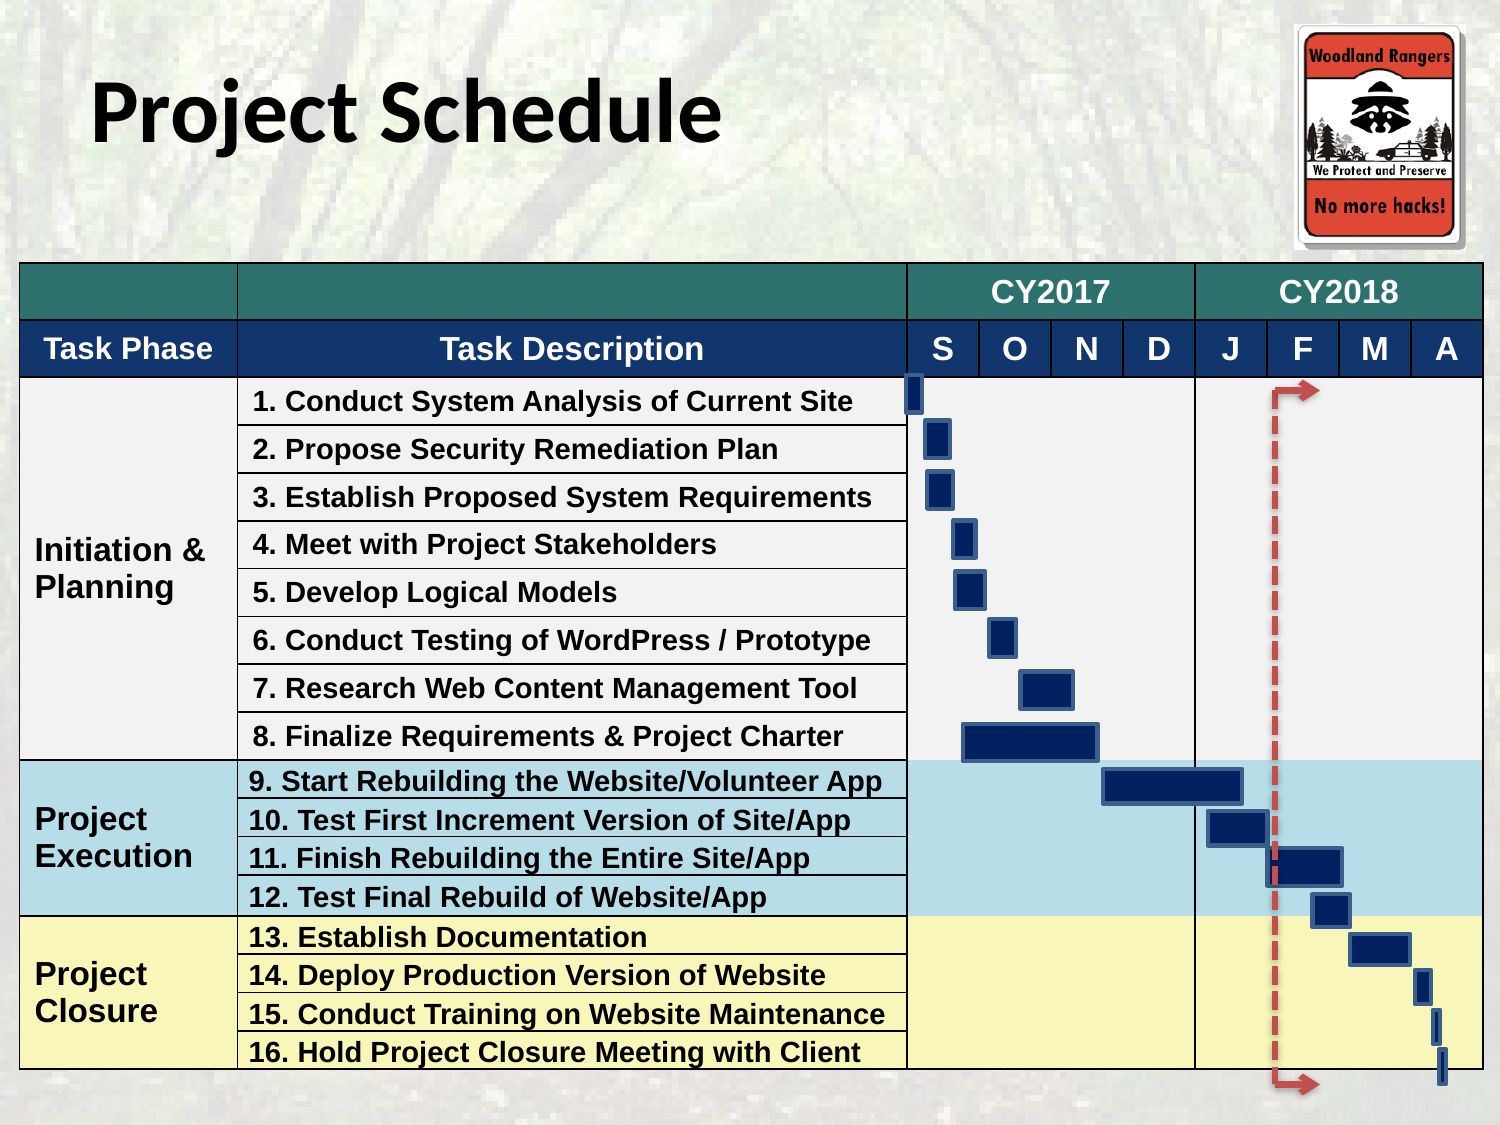

# Project Schedule
|  |  | CY2017 |  |  |  | CY2018 |  |  |  |
| --- | --- | --- | --- | --- | --- | --- | --- | --- | --- |
| Task Phase | Task Description | S | O | N | D | J | F | M | A |
| Initiation & Planning | 1. Conduct System Analysis of Current Site |  |  |  |  |  |  |  |  |
|  | 2. Propose Security Remediation Plan |  |  |  |  |  |  |  |  |
|  | 3. Establish Proposed System Requirements |  |  |  |  |  |  |  |  |
|  | 4. Meet with Project Stakeholders |  |  |  |  |  |  |  |  |
|  | 5. Develop Logical Models |  |  |  |  |  |  |  |  |
|  | 6. Conduct Testing of WordPress / Prototype |  |  |  |  |  |  |  |  |
|  | 7. Research Web Content Management Tool |  |  |  |  |  |  |  |  |
|  | 8. Finalize Requirements & Project Charter |  |  |  |  |  |  |  |  |
| Project Execution | 9. Start Rebuilding the Website/Volunteer App |  |  |  |  |  |  |  |  |
|  | 10. Test First Increment Version of Site/App |  |  |  |  |  |  |  |  |
|  | 11. Finish Rebuilding the Entire Site/App |  |  |  |  |  |  |  |  |
|  | 12. Test Final Rebuild of Website/App |  |  |  |  |  |  |  |  |
| Project Closure | 13. Establish Documentation |  |  |  |  |  |  |  |  |
|  | 14. Deploy Production Version of Website |  |  |  |  |  |  |  |  |
|  | 15. Conduct Training on Website Maintenance |  |  |  |  |  |  |  |  |
|  | 16. Hold Project Closure Meeting with Client |  |  |  |  |  |  |  |  |